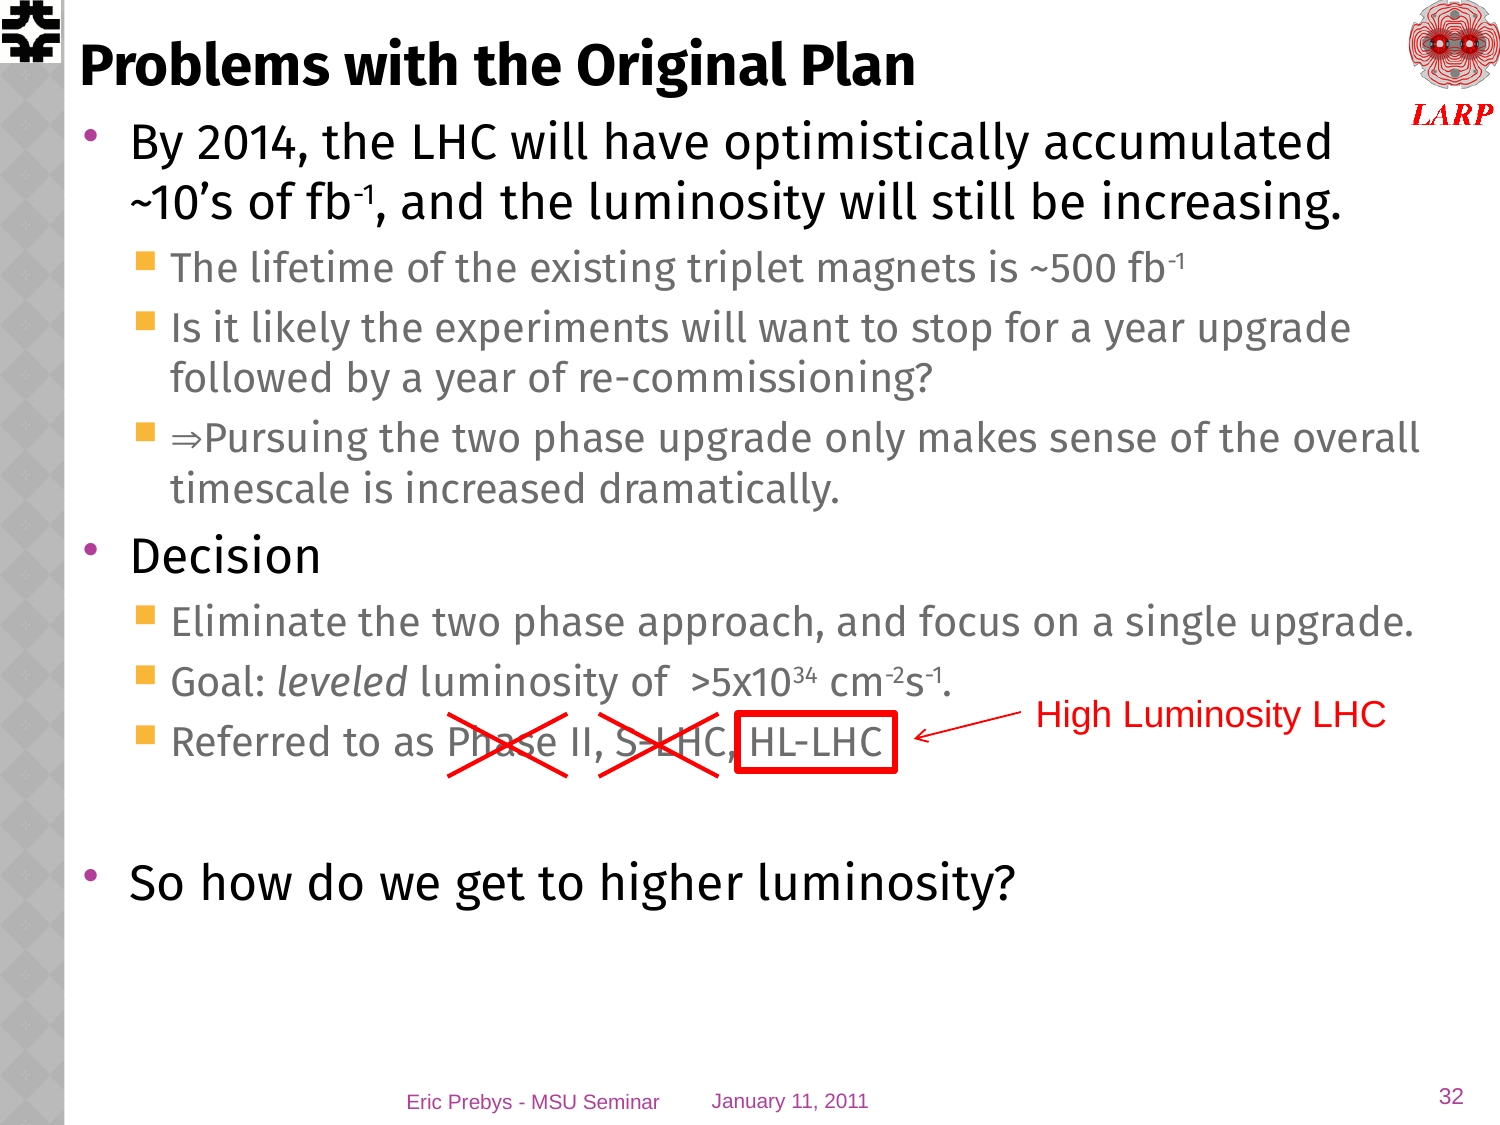

# Problems with the Original Plan
By 2014, the LHC will have optimistically accumulated ~10’s of fb-1, and the luminosity will still be increasing.
The lifetime of the existing triplet magnets is ~500 fb-1
Is it likely the experiments will want to stop for a year upgrade followed by a year of re-commissioning?
⇒Pursuing the two phase upgrade only makes sense of the overall timescale is increased dramatically.
Decision
Eliminate the two phase approach, and focus on a single upgrade.
Goal: leveled luminosity of  >5x1034 cm-2s-1.
Referred to as Phase II, S-LHC, HL-LHC

So how do we get to higher luminosity?

High Luminosity LHC

32
Eric Prebys - MSU Seminar
January 11, 2011